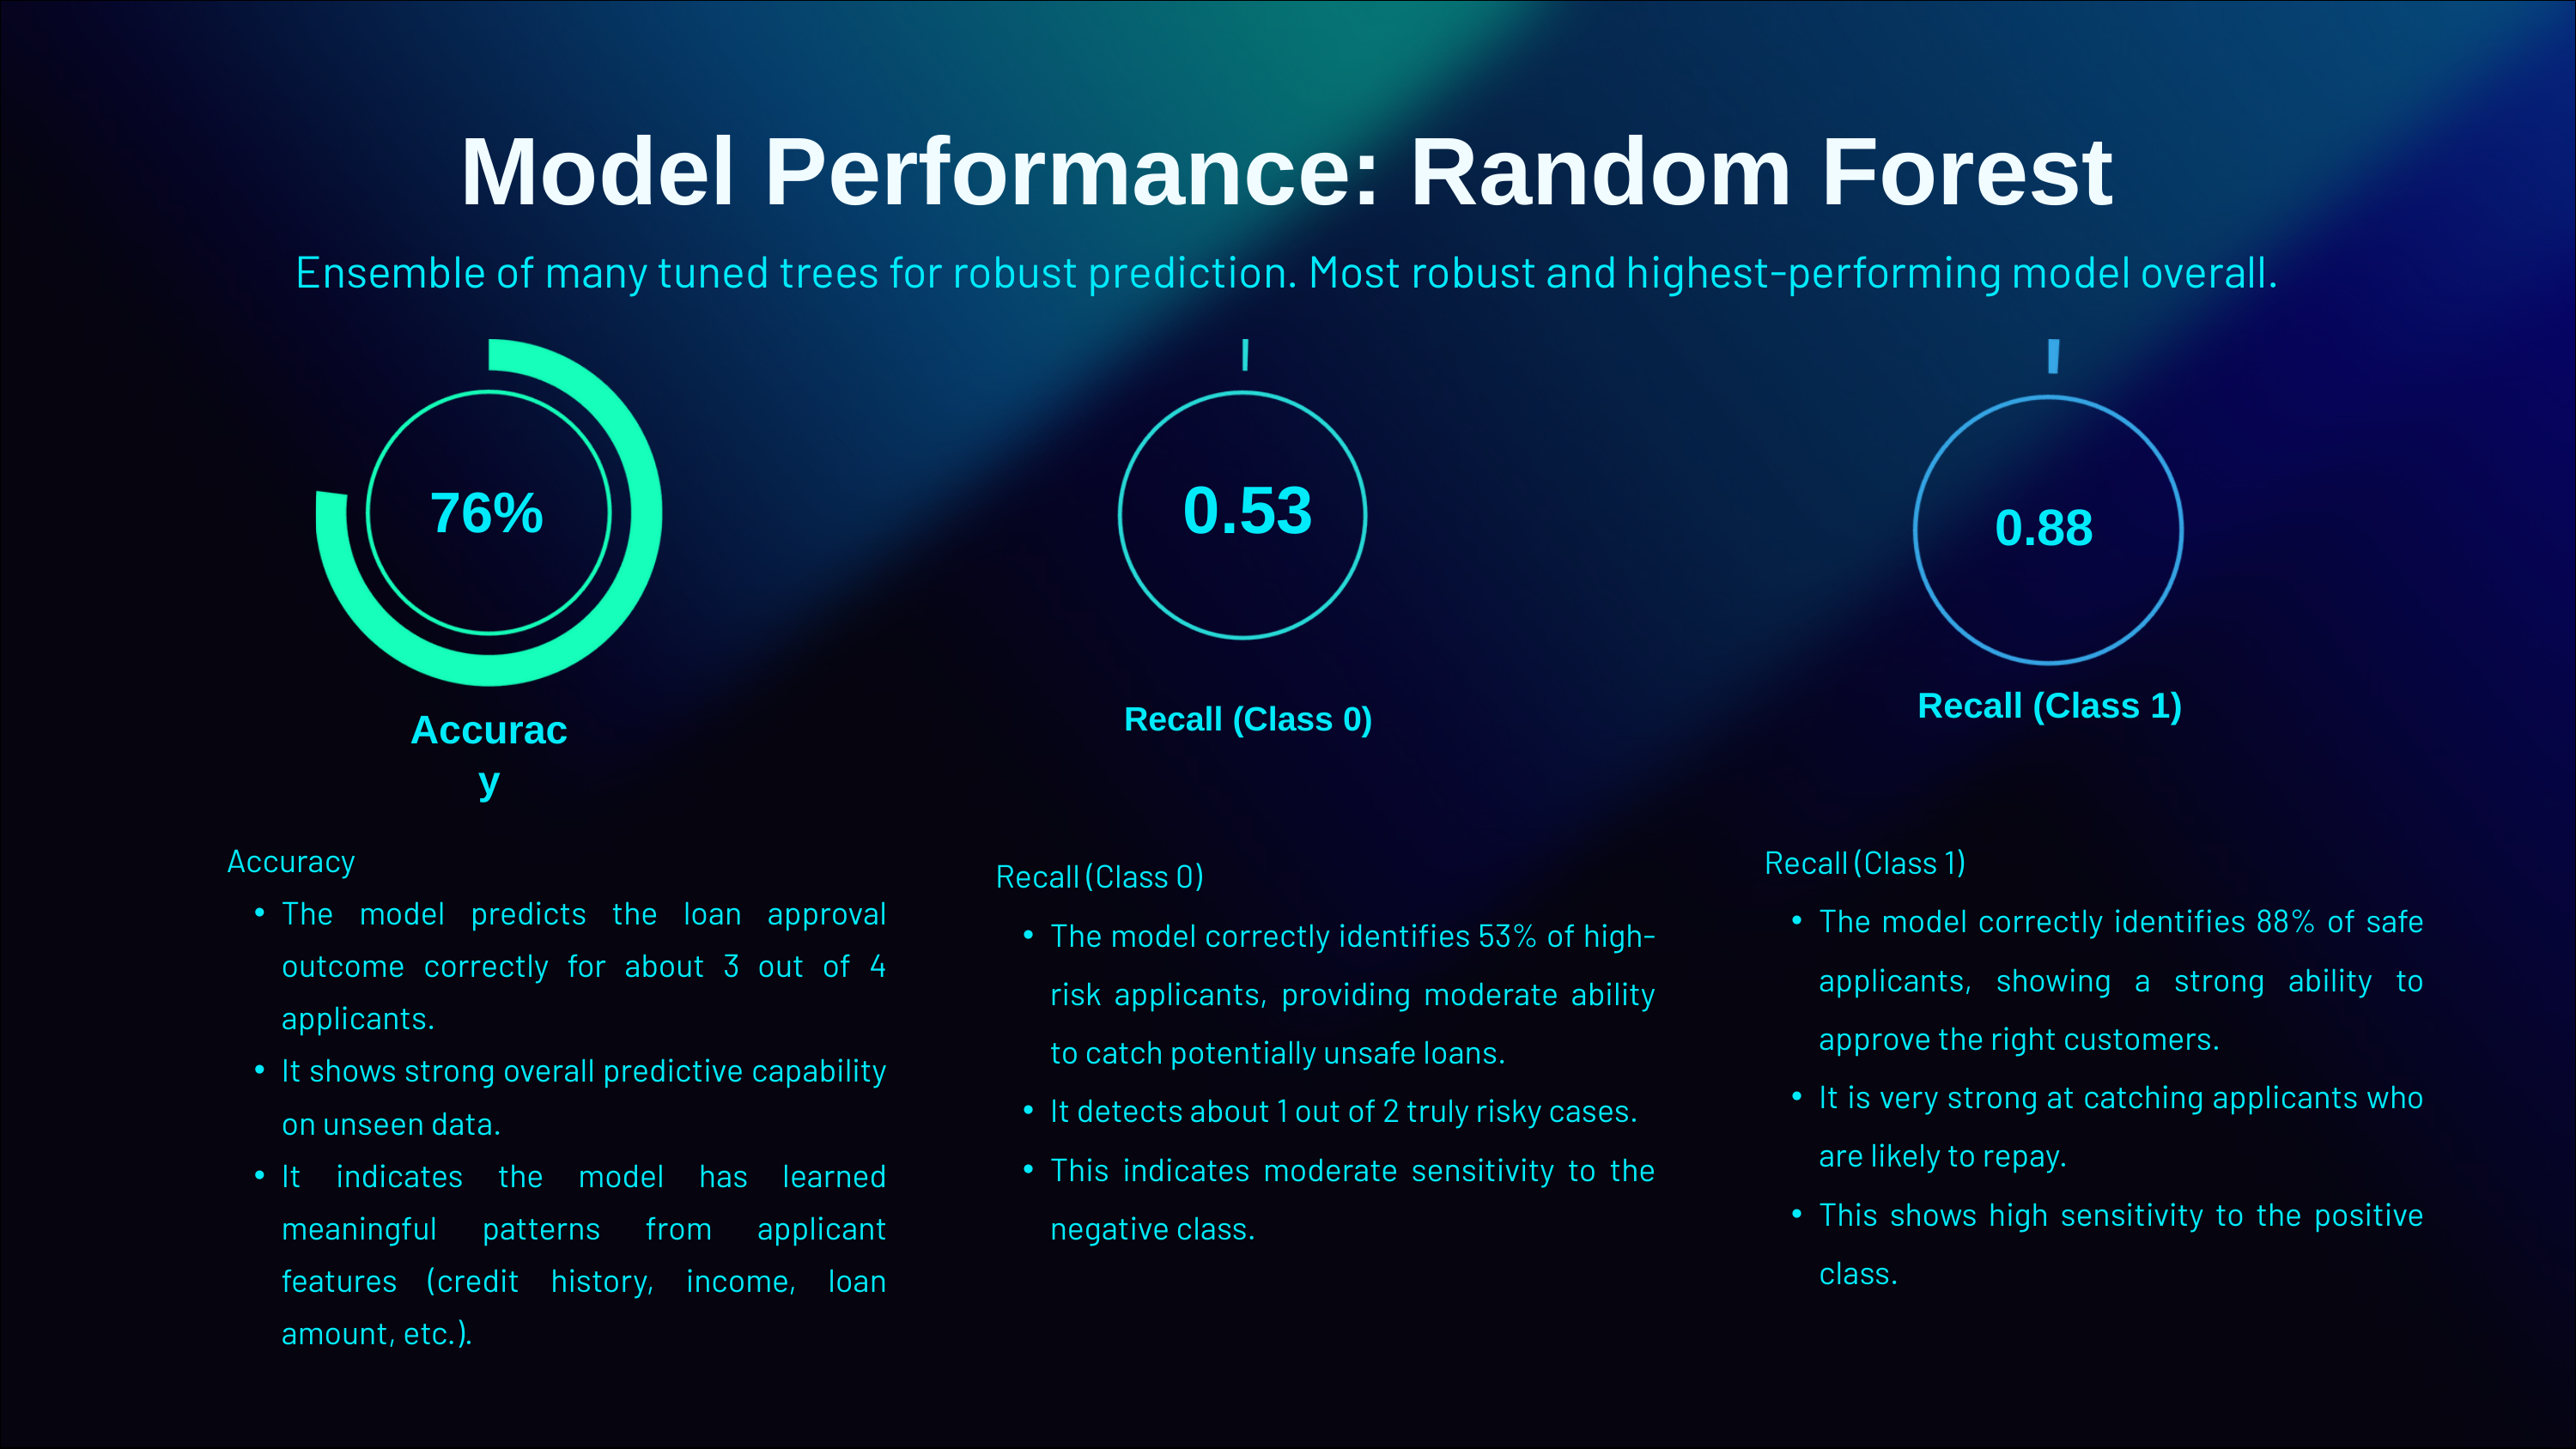

Model Performance: Random Forest
Ensemble of many tuned trees for robust prediction. Most robust and highest-performing model overall.

76%
Accuracy

0.53
Recall (Class 0)

0.88
Recall (Class 1)
Recall (Class 1)
The model correctly identifies 88% of safe applicants, showing a strong ability to approve the right customers.
It is very strong at catching applicants who are likely to repay.
This shows high sensitivity to the positive class.

Accuracy
The model predicts the loan approval outcome correctly for about 3 out of 4 applicants.
It shows strong overall predictive capability on unseen data.
It indicates the model has learned meaningful patterns from applicant features (credit history, income, loan amount, etc.).

Recall (Class 0)
The model correctly identifies 53% of high-risk applicants, providing moderate ability to catch potentially unsafe loans.
It detects about 1 out of 2 truly risky cases.
This indicates moderate sensitivity to the negative class.